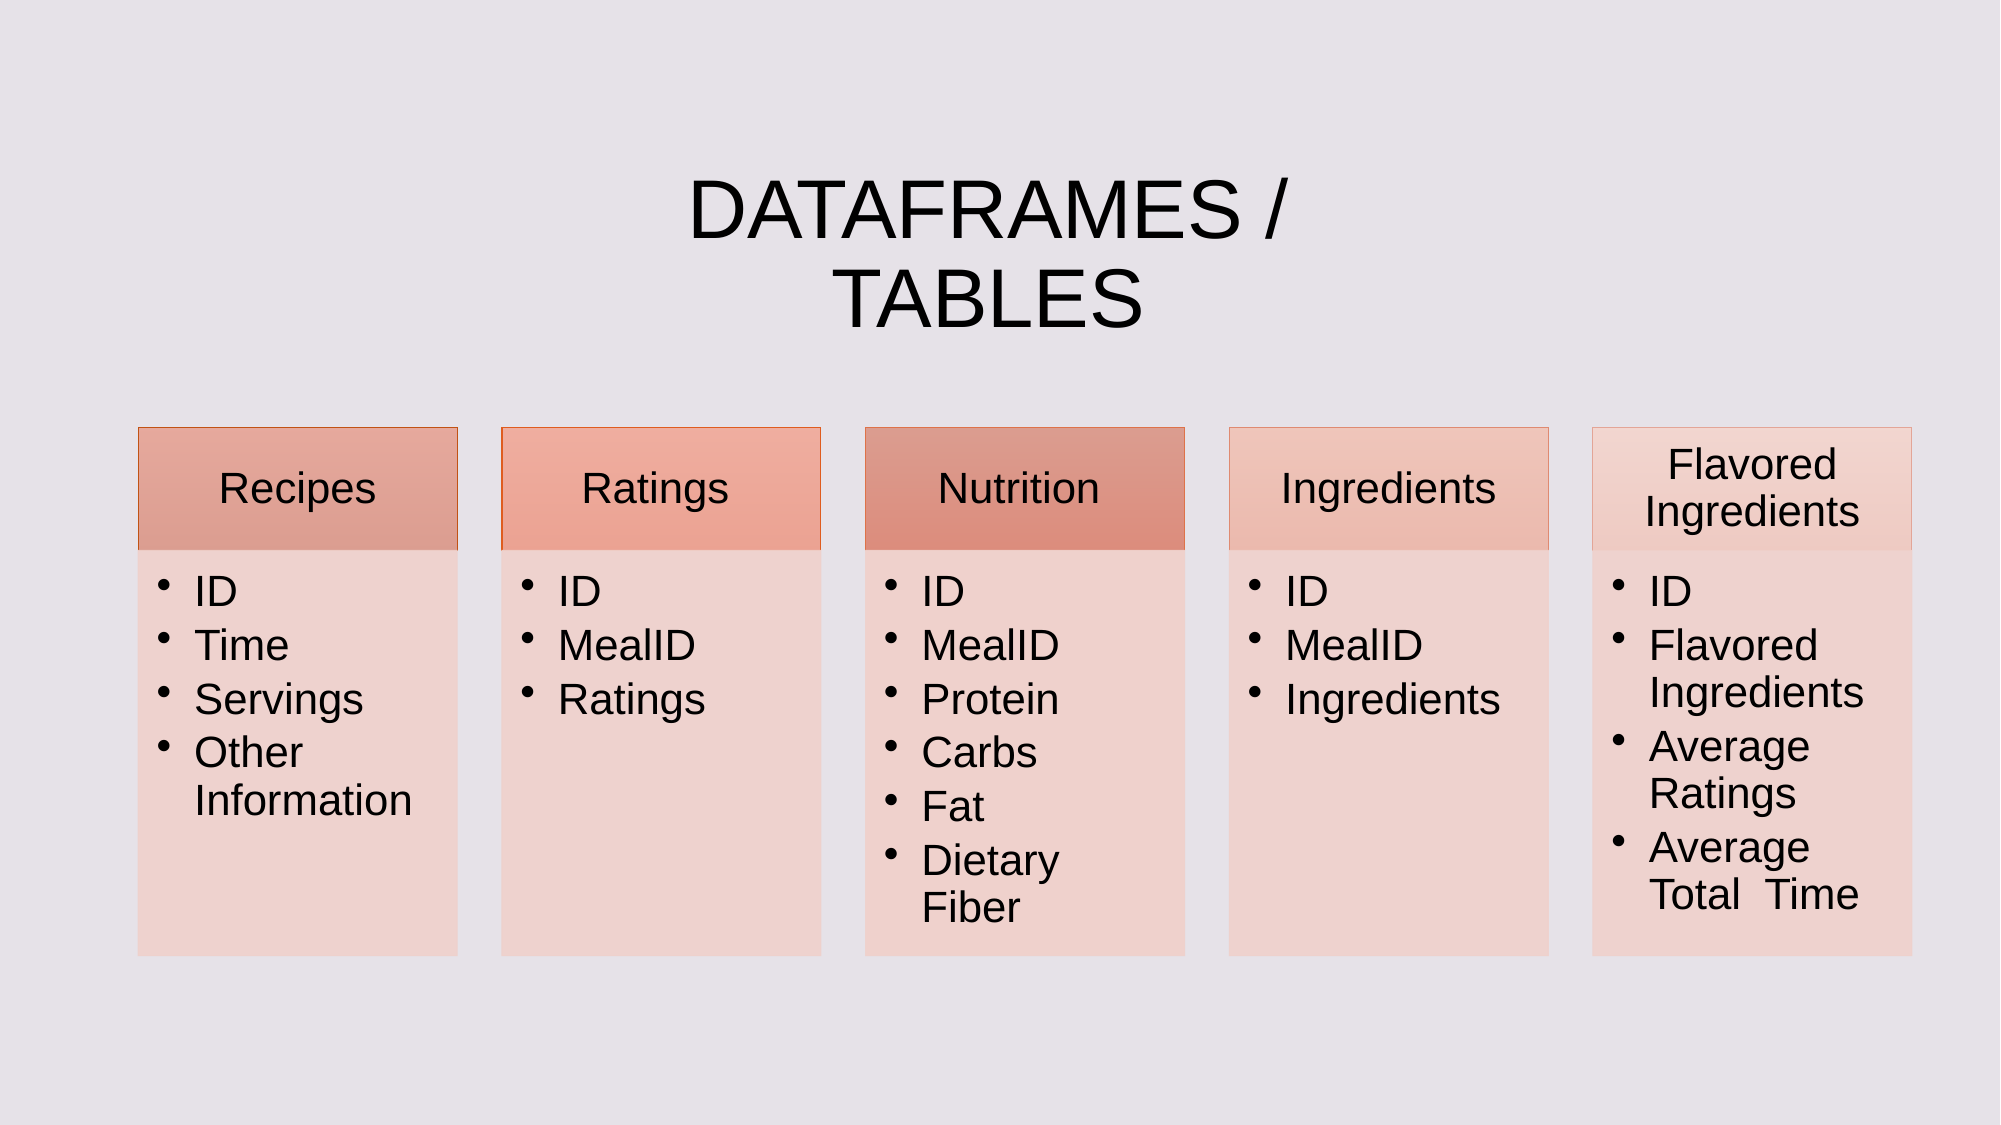

# DATAFRAMES / TABLES
Recipes
ID
Time
Servings
Other Information
Ratings
ID
MealID
Ratings
Nutrition
ID
MealID
Protein
Carbs
Fat
Dietary Fiber
Ingredients
ID
MealID
Ingredients
Flavored Ingredients
ID
Flavored Ingredients
Average Ratings
Average Total  Time